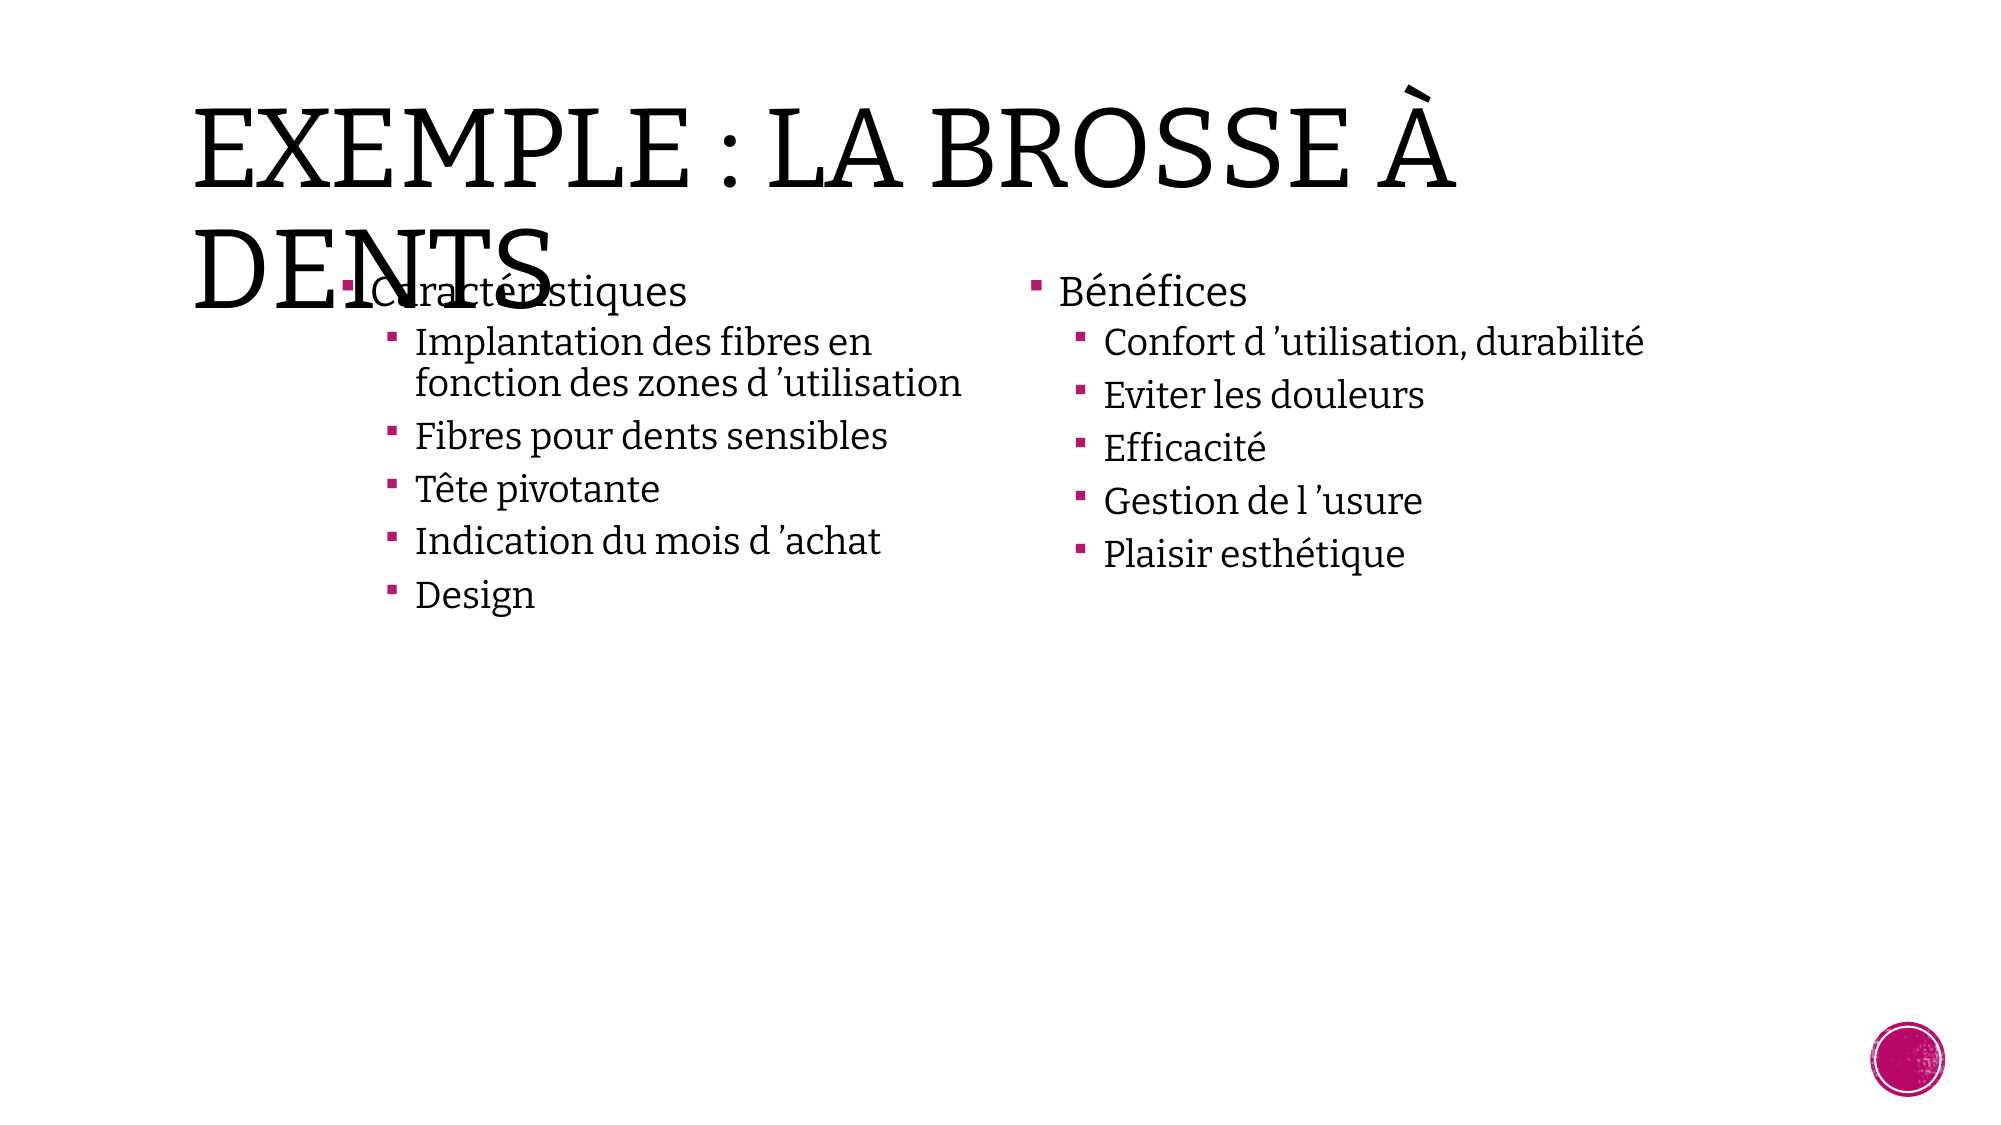

# Exemple : la brosse à dents
Caractéristiques
Implantation des fibres en fonction des zones d ’utilisation
Fibres pour dents sensibles
Tête pivotante
Indication du mois d ’achat
Design
Bénéfices
Confort d ’utilisation, durabilité
Eviter les douleurs
Efficacité
Gestion de l ’usure
Plaisir esthétique